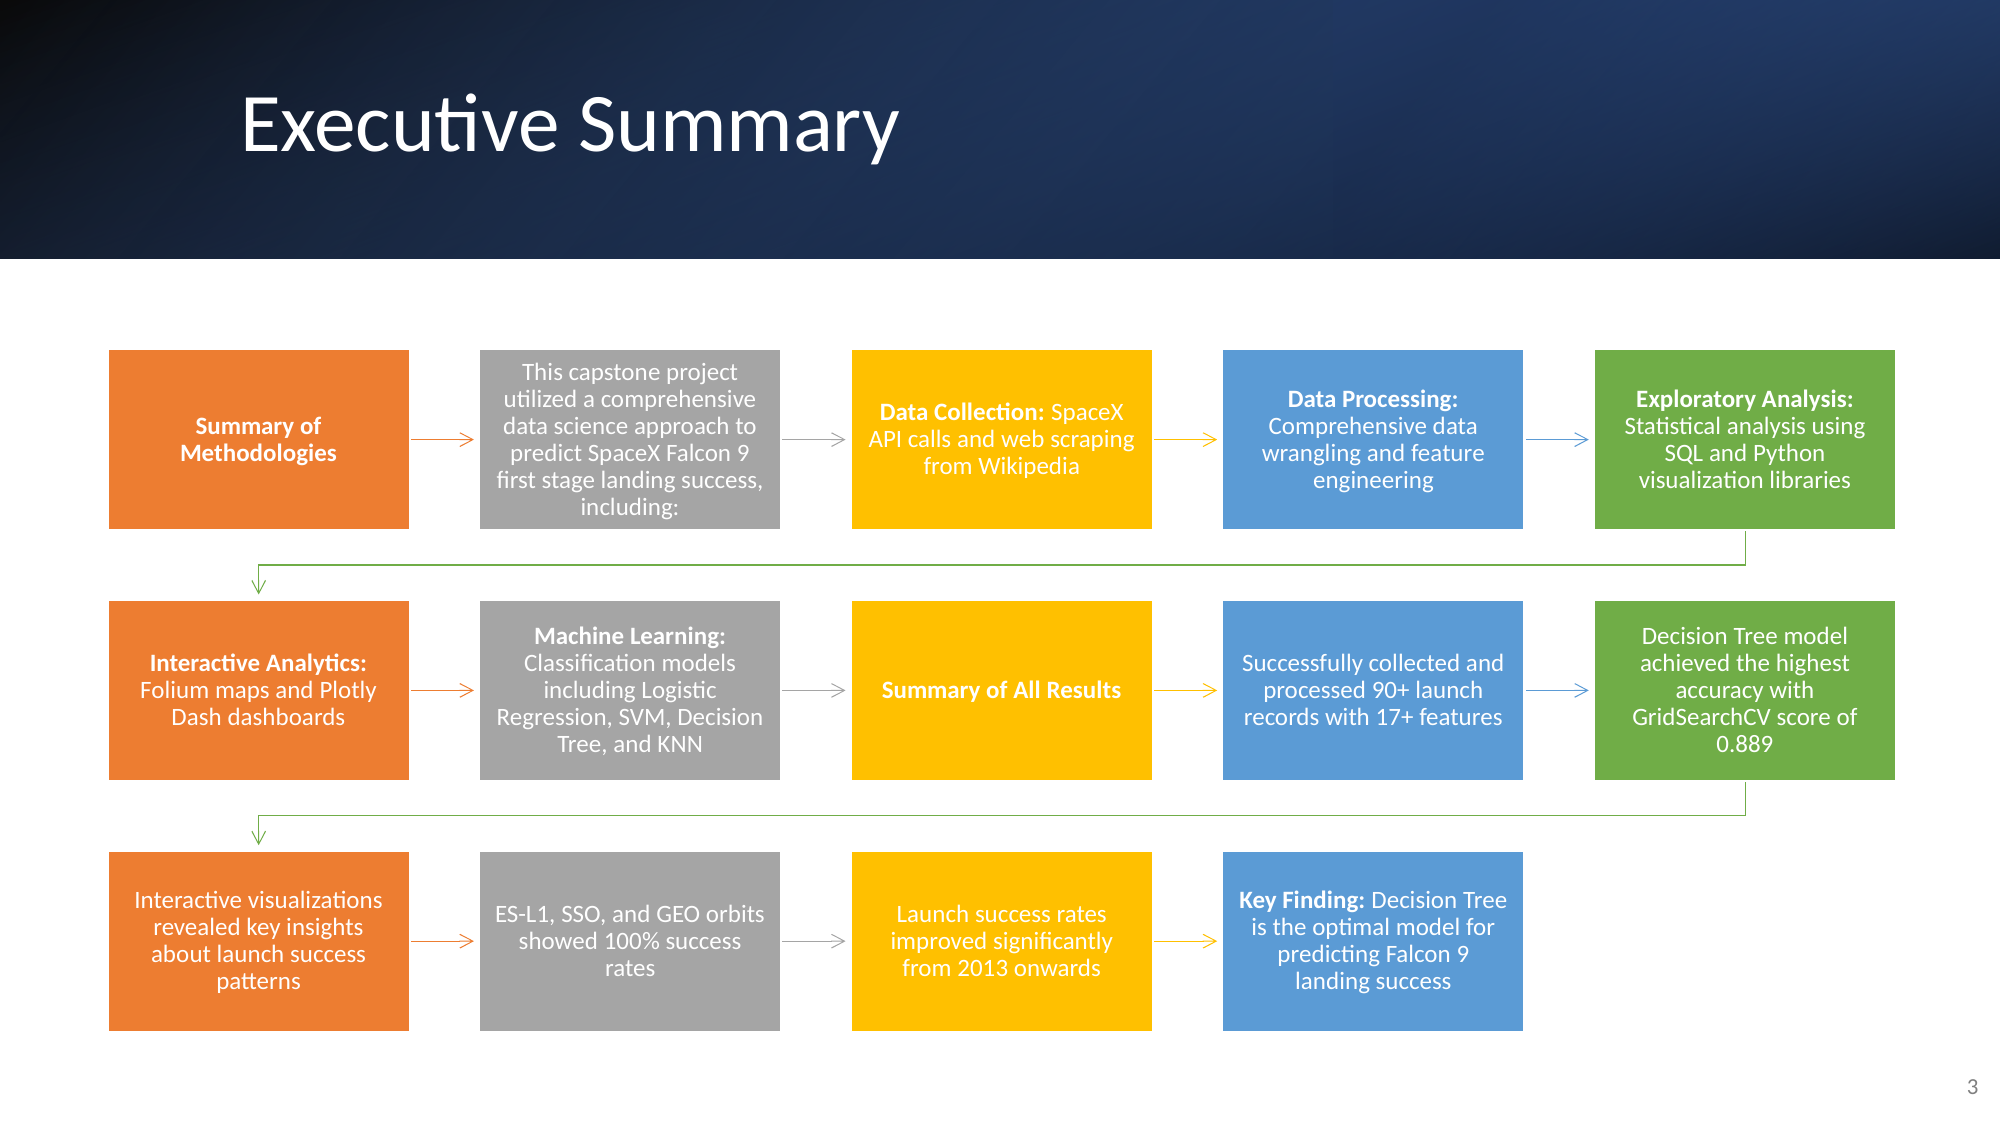

Executive Summary

Summary of Methodologies

This capstone project utilized a comprehensive data science approach to predict SpaceX Falcon 9 first stage landing success, including:

Data Collection: SpaceX API calls and web scraping from Wikipedia

Data Processing: Comprehensive data wrangling and feature engineering

Exploratory Analysis: Statistical analysis using SQL and Python visualization libraries

Interactive Analytics: Folium maps and Plotly Dash dashboards

Machine Learning: Classification models including Logistic Regression, SVM, Decision Tree, and KNN

Summary of All Results

Successfully collected and processed 90+ launch records with 17+ features

Decision Tree model achieved the highest accuracy with GridSearchCV score of 0.889

Interactive visualizations revealed key insights about launch success patterns

ES-L1, SSO, and GEO orbits showed 100% success rates

Launch success rates improved significantly from 2013 onwards
Key Finding: Decision Tree is the optimal model for predicting Falcon 9 landing success
3